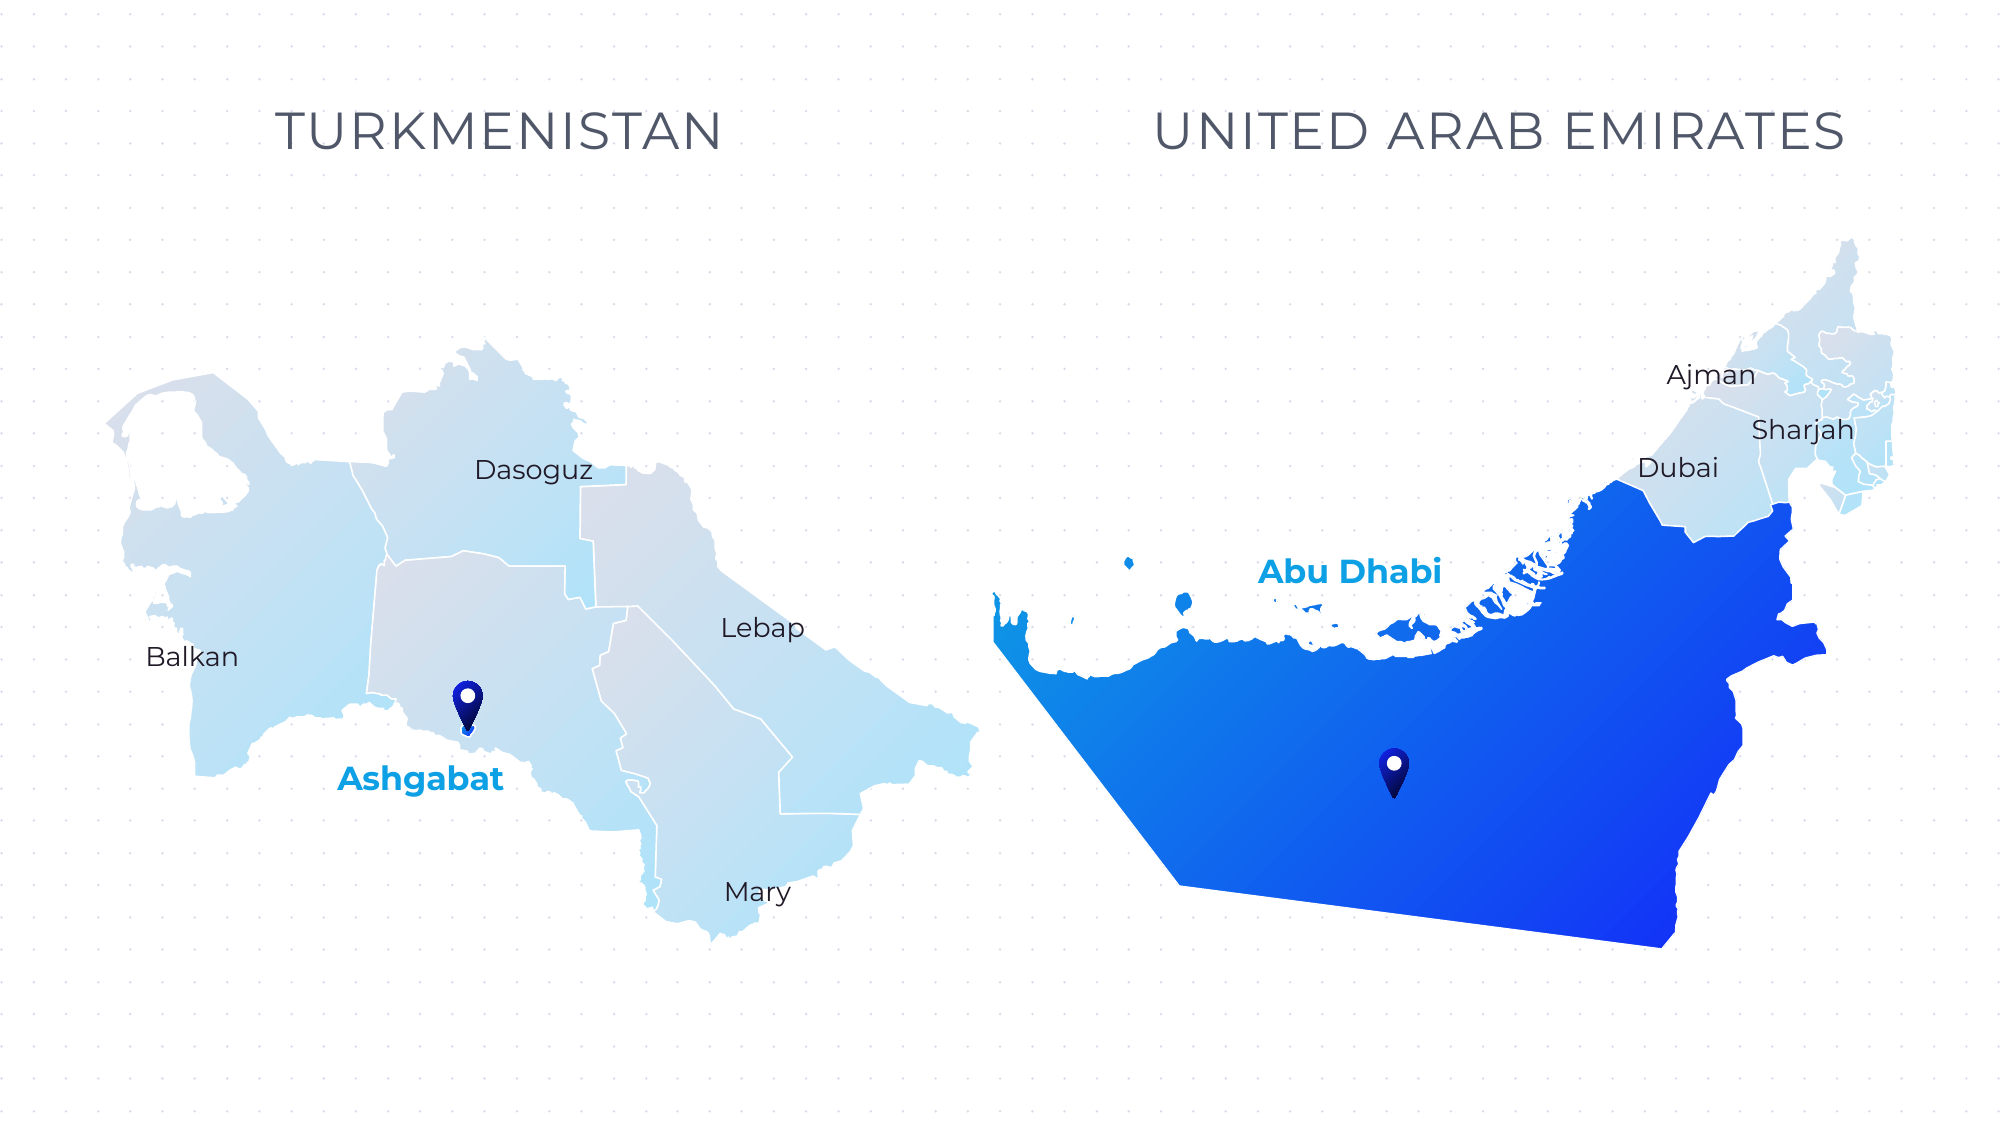

TURKMENISTAN
UNITED ARAB EMIRATES

Ajman
Sharjah
Dubai
Abu Dhabi
Dasoguz
Lebap
Balkan
Ashgabat
Mary